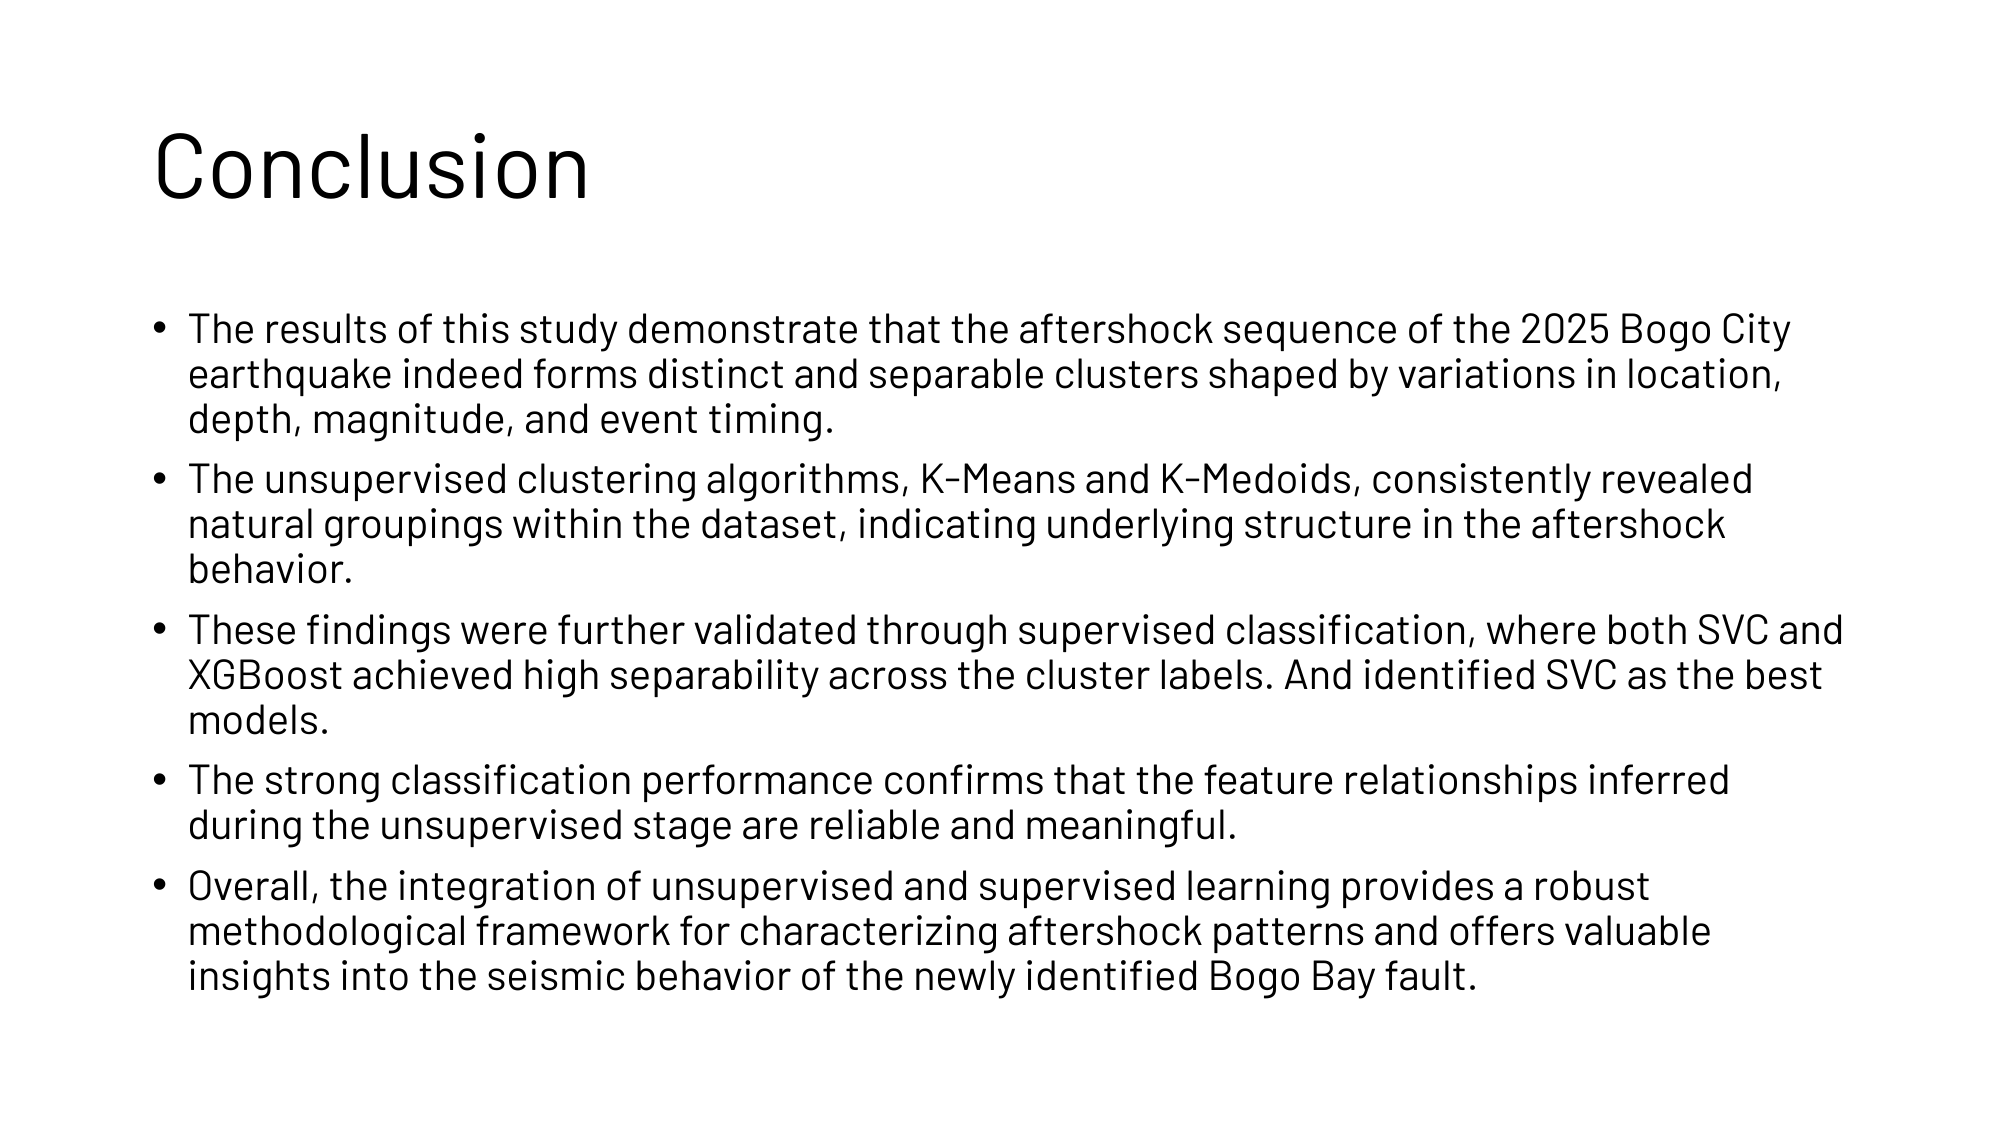

# Conclusion
The results of this study demonstrate that the aftershock sequence of the 2025 Bogo City earthquake indeed forms distinct and separable clusters shaped by variations in location, depth, magnitude, and event timing.
The unsupervised clustering algorithms, K-Means and K-Medoids, consistently revealed natural groupings within the dataset, indicating underlying structure in the aftershock behavior.
These findings were further validated through supervised classification, where both SVC and XGBoost achieved high separability across the cluster labels. And identified SVC as the best models.
The strong classification performance confirms that the feature relationships inferred during the unsupervised stage are reliable and meaningful.
Overall, the integration of unsupervised and supervised learning provides a robust methodological framework for characterizing aftershock patterns and offers valuable insights into the seismic behavior of the newly identified Bogo Bay fault.